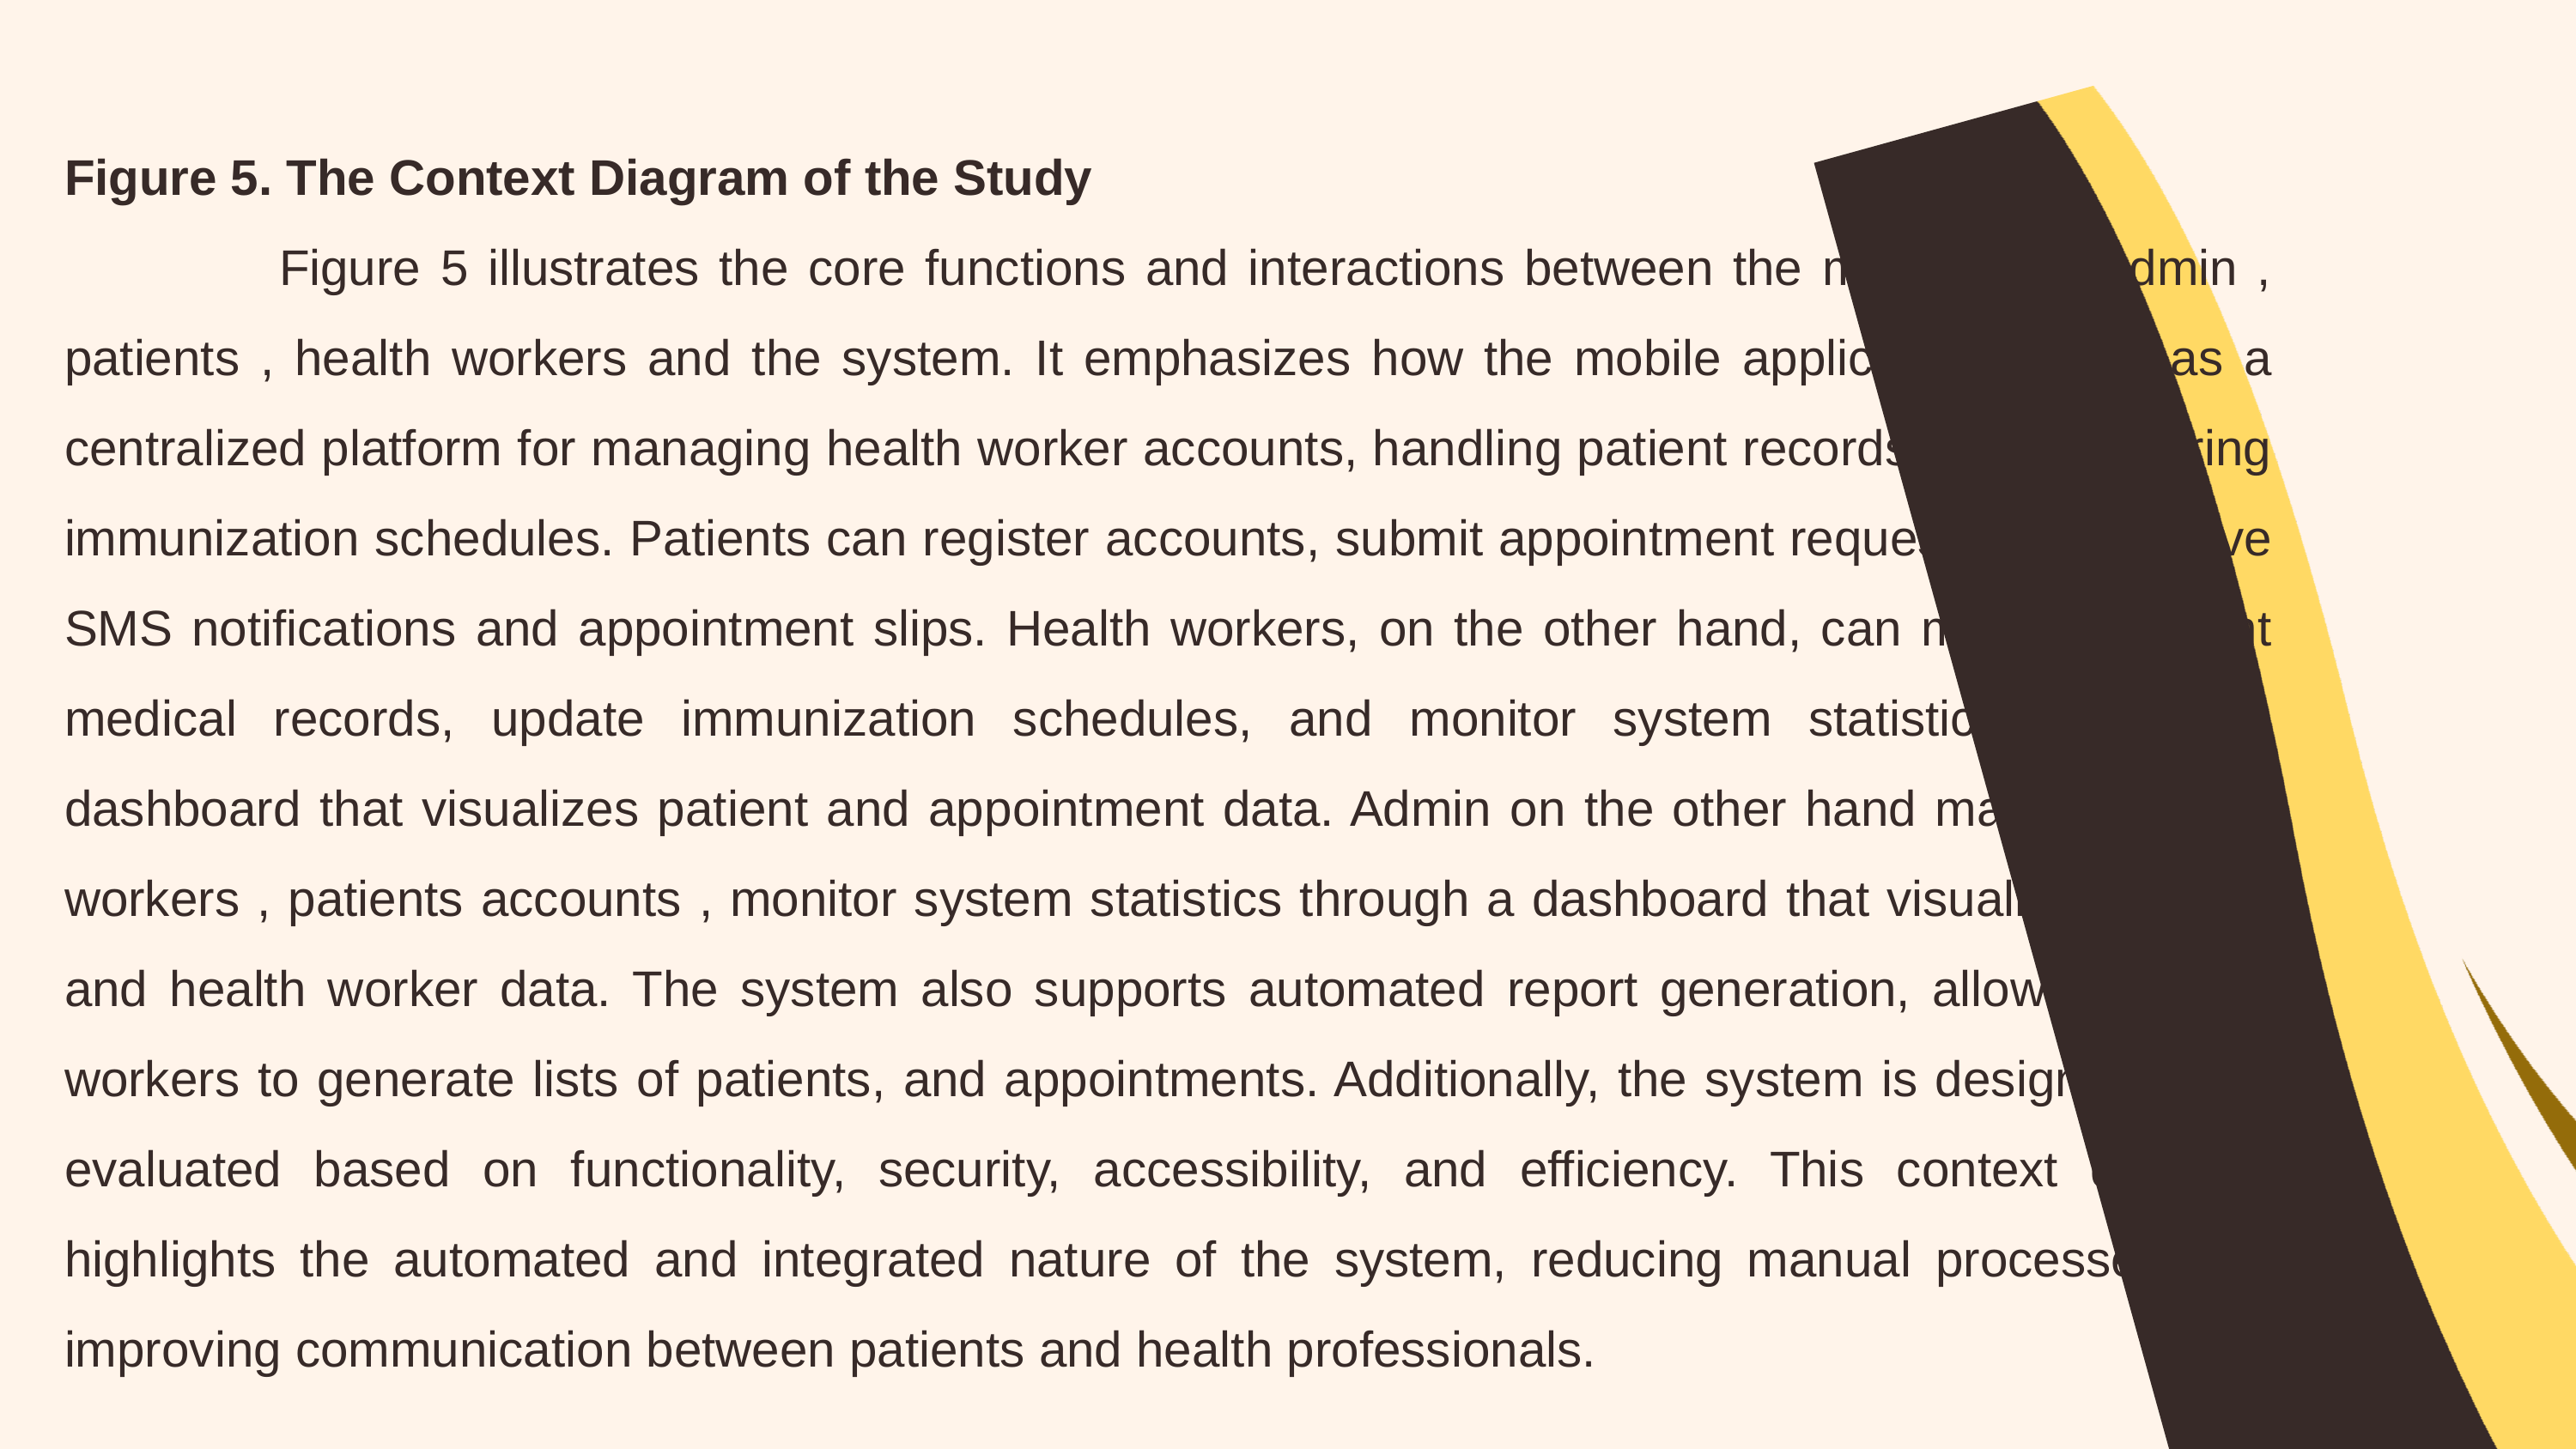

Figure 5. The Context Diagram of the Study
           Figure 5 illustrates the core functions and interactions between the main users’ admin , patients , health workers and the system. It emphasizes how the mobile application serves as a centralized platform for managing health worker accounts, handling patient records, and monitoring immunization schedules. Patients can register accounts, submit appointment requests, and receive SMS notifications and appointment slips. Health workers, on the other hand, can manage patient medical records, update immunization schedules, and monitor system statistics through a dashboard that visualizes patient and appointment data. Admin on the other hand manage health workers , patients accounts , monitor system statistics through a dashboard that visualizes patient and health worker data. The system also supports automated report generation, allowing health workers to generate lists of patients, and appointments. Additionally, the system is designed to be evaluated based on functionality, security, accessibility, and efficiency. This context diagram highlights the automated and integrated nature of the system, reducing manual processes and improving communication between patients and health professionals.